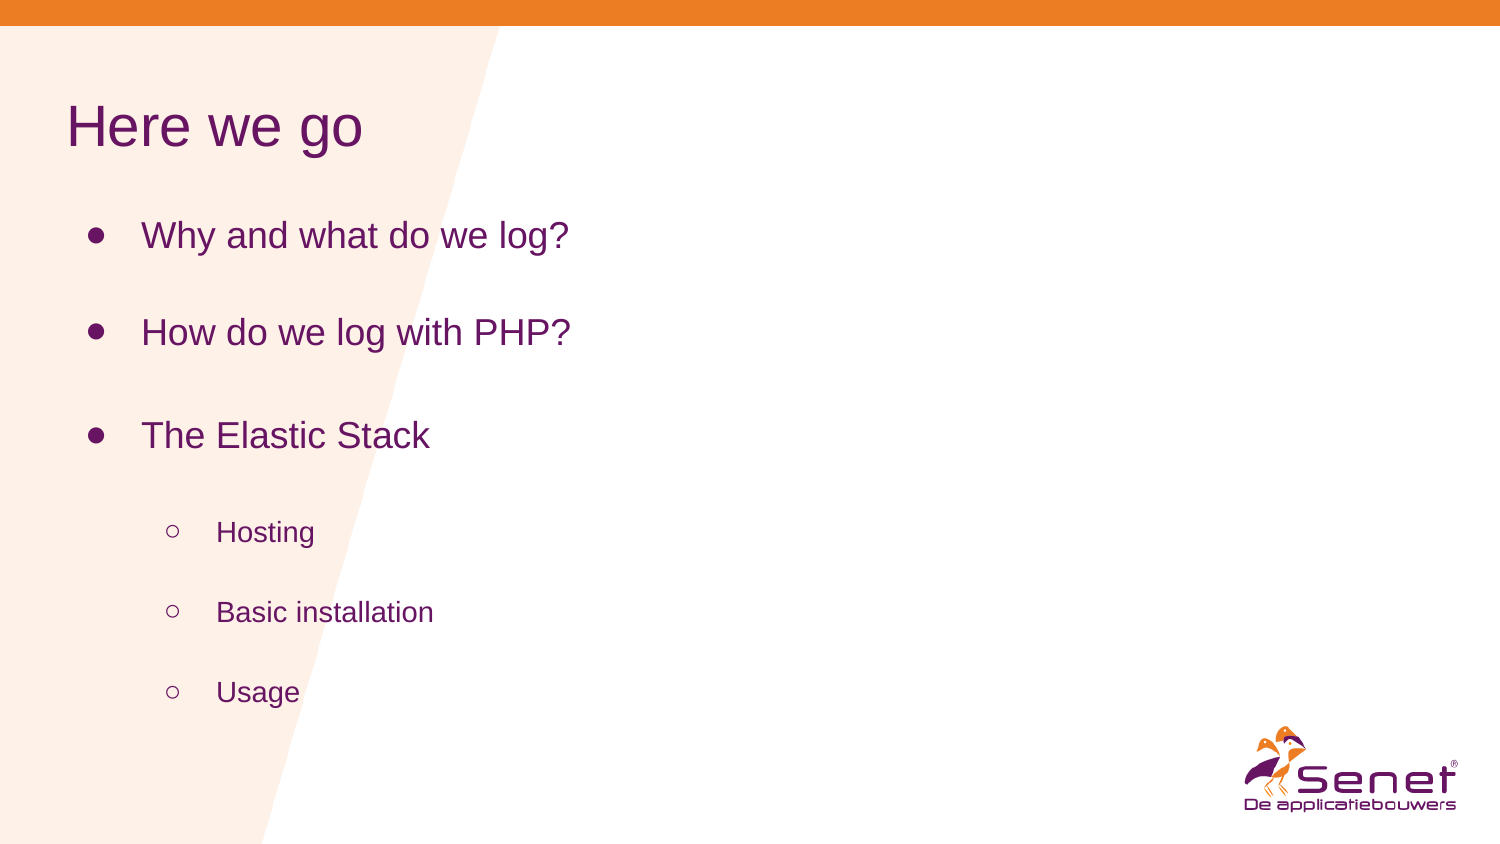

# Here we go
Why and what do we log?
How do we log with PHP?
The Elastic Stack
Hosting
Basic installation
Usage